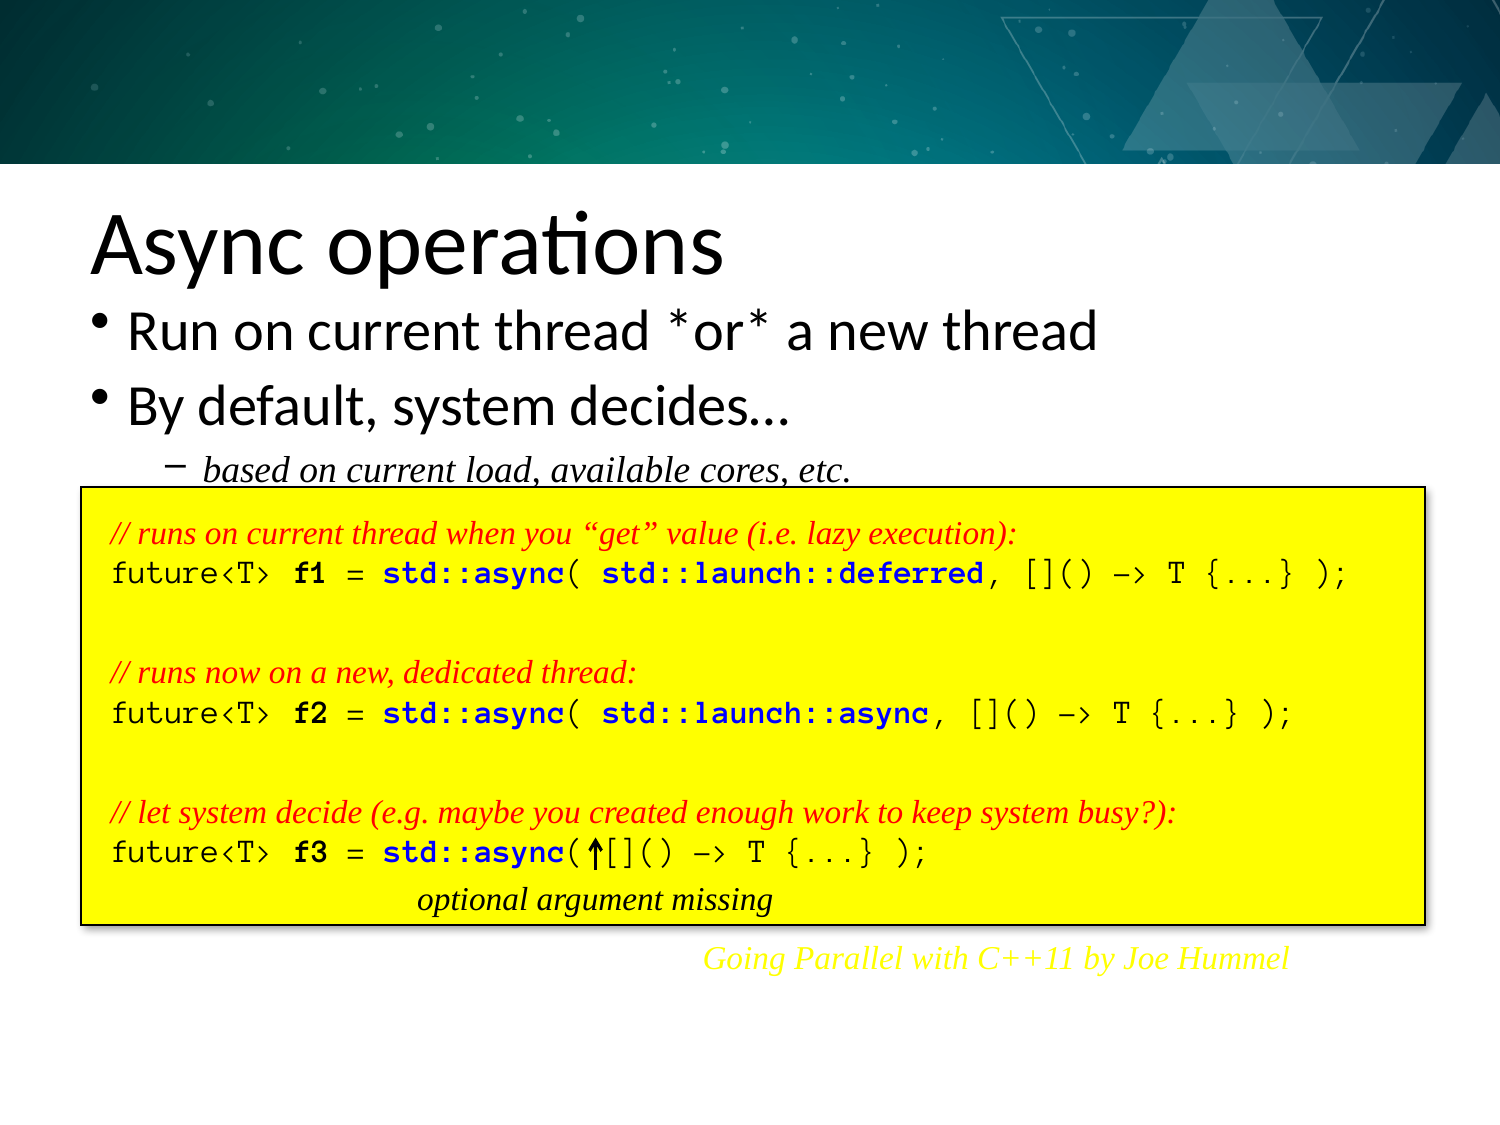

# Async operations
Run on current thread *or* a new thread
By default, system decides…
based on current load, available cores, etc.
// runs on current thread when you “get” value (i.e. lazy execution):
future<T> f1 = std::async( std::launch::deferred, []() -> T {...} );

// runs now on a new, dedicated thread:
future<T> f2 = std::async( std::launch::async, []() -> T {...} );

// let system decide (e.g. maybe you created enough work to keep system busy?):
future<T> f3 = std::async( []() -> T {...} );

optional argument missing
44
Going Parallel with C++11 by Joe Hummel